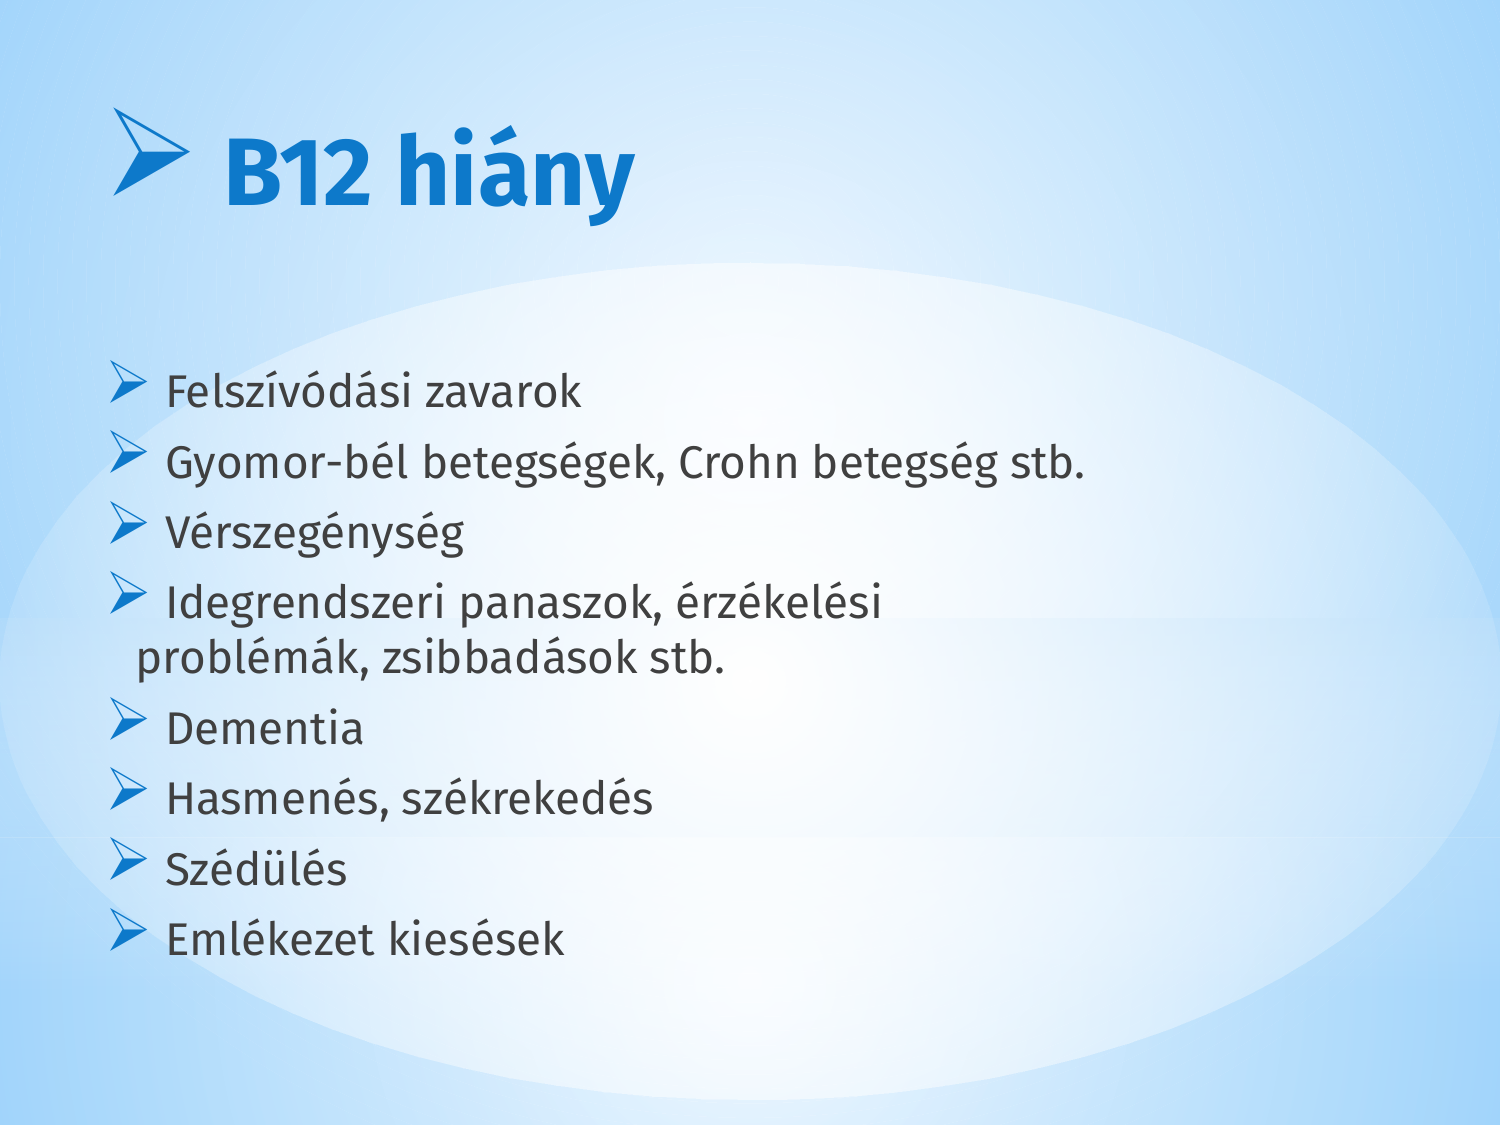

# B12 hiány
 Felszívódási zavarok
 Gyomor-bél betegségek, Crohn betegség stb.
 Vérszegénység
 Idegrendszeri panaszok, érzékelési problémák, zsibbadások stb.
 Dementia
 Hasmenés, székrekedés
 Szédülés
 Emlékezet kiesések